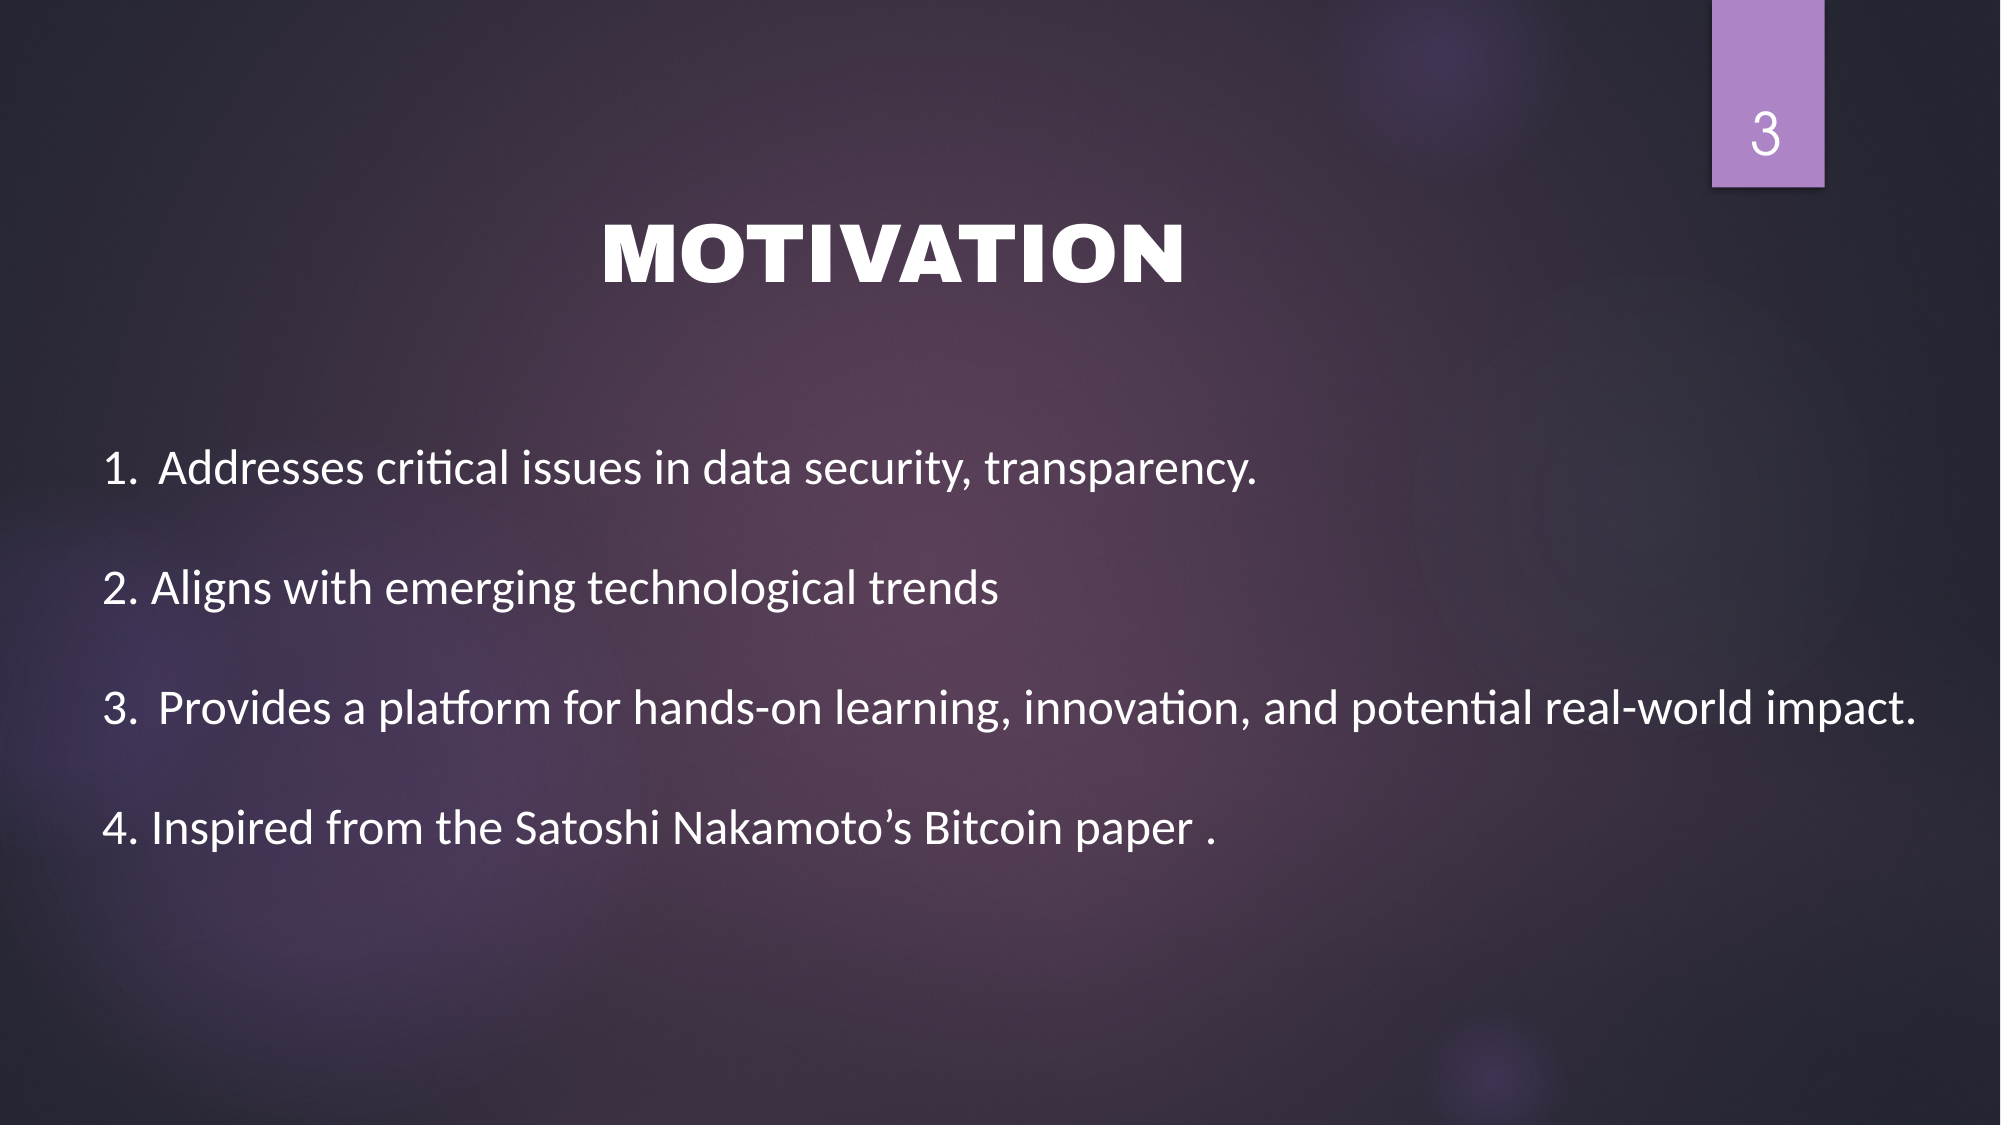

3
MOTIVATION
Addresses critical issues in data security, transparency.

2. Aligns with emerging technological trends

Provides a platform for hands-on learning, innovation, and potential real-world impact.

4. Inspired from the Satoshi Nakamoto’s Bitcoin paper .